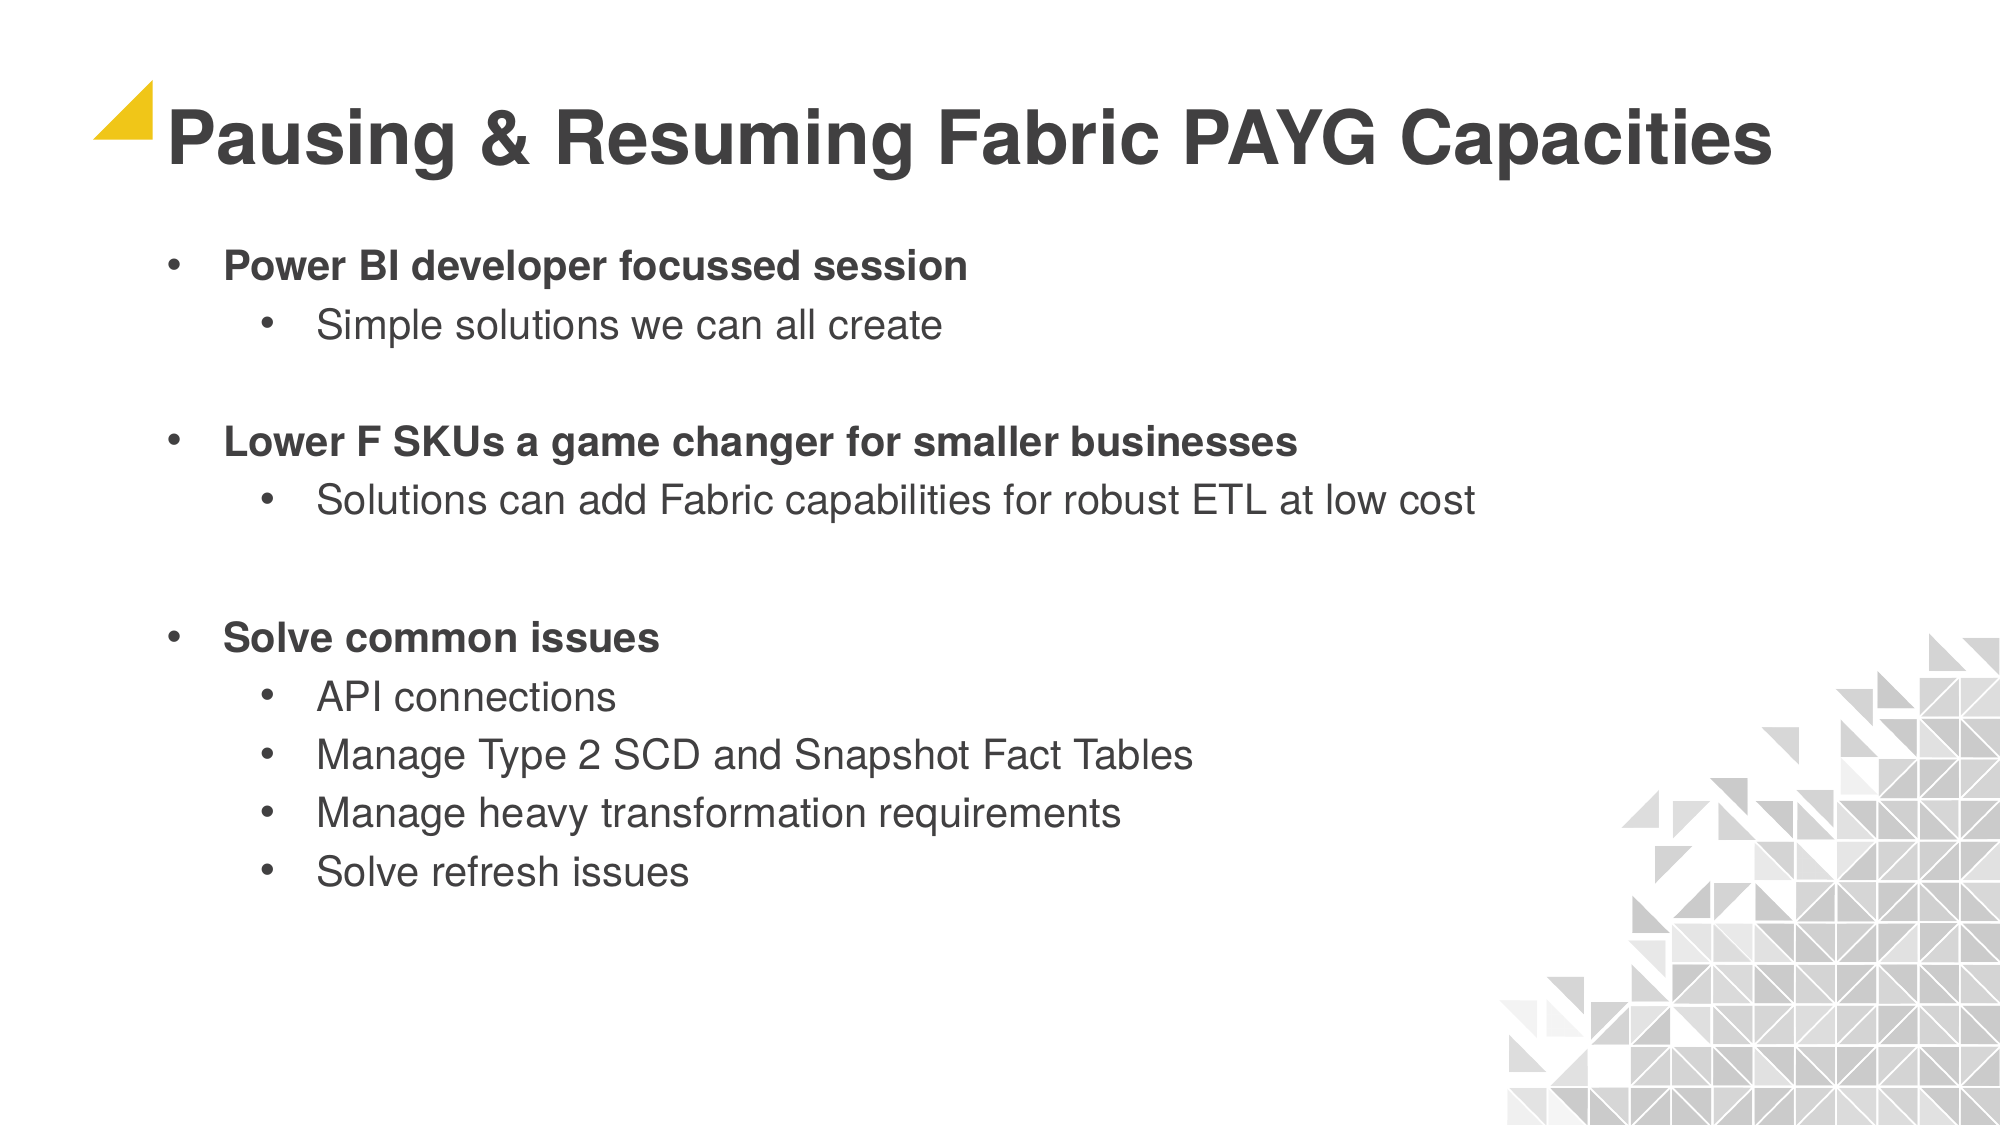

# Pausing & Resuming Fabric PAYG Capacities
Power BI developer focussed session
Simple solutions we can all create

Lower F SKUs a game changer for smaller businesses
Solutions can add Fabric capabilities for robust ETL at low cost

Solve common issues
API connections
Manage Type 2 SCD and Snapshot Fact Tables
Manage heavy transformation requirements
Solve refresh issues